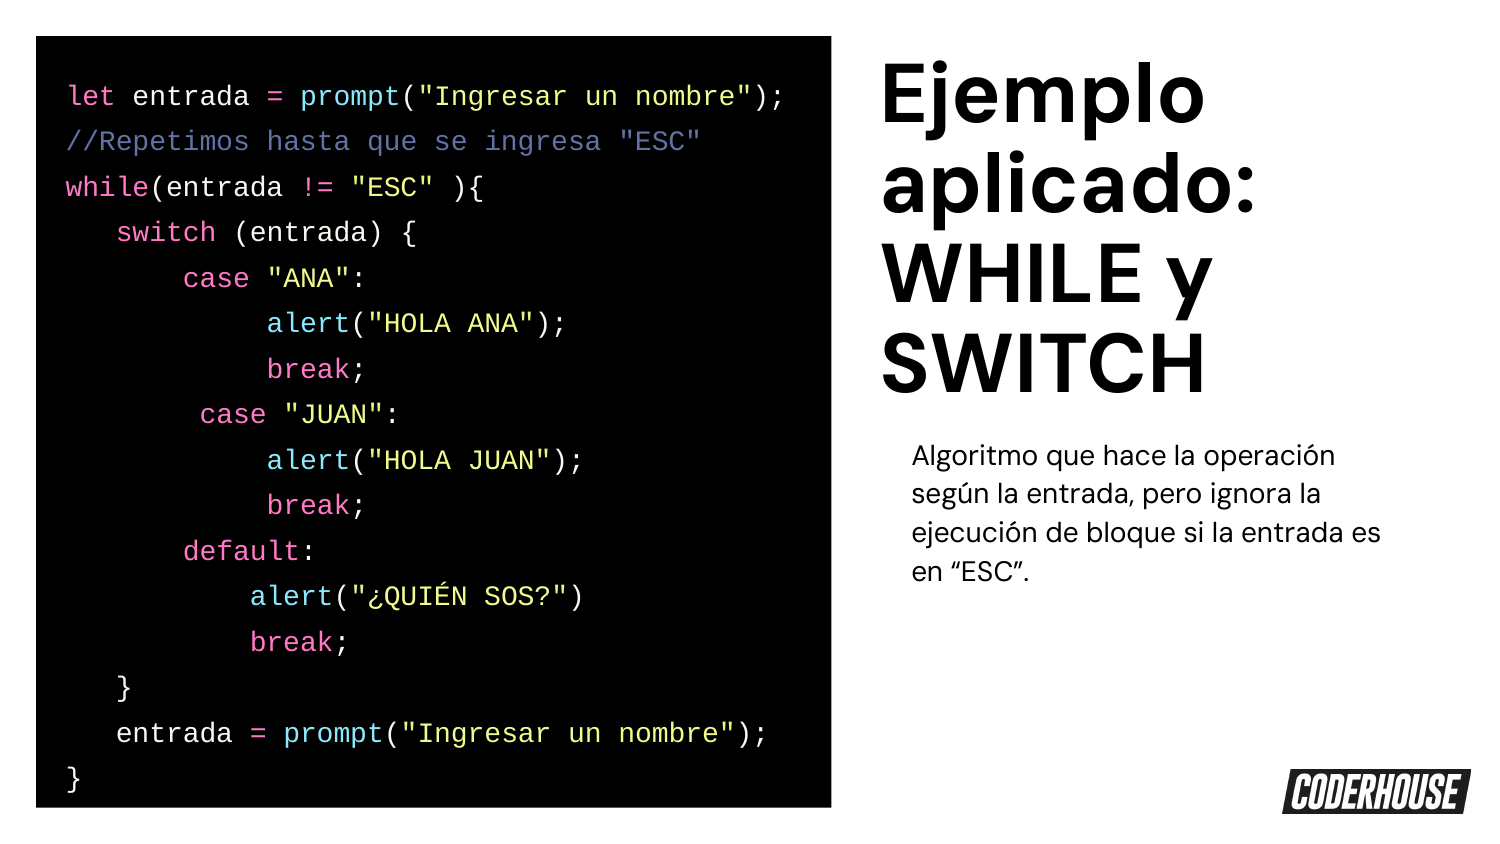

let entrada = prompt("Ingresar un nombre");
//Repetimos hasta que se ingresa "ESC"
while(entrada != "ESC" ){
   switch (entrada) {
       case "ANA":
            alert("HOLA ANA");
            break;
        case "JUAN":
            alert("HOLA JUAN");
            break;
       default:
           alert("¿QUIÉN SOS?")
           break;
   }
   entrada = prompt("Ingresar un nombre");
}

Ejemplo aplicado: WHILE y SWITCH

Algoritmo que hace la operación según la entrada, pero ignora la ejecución de bloque si la entrada es en “ESC”.